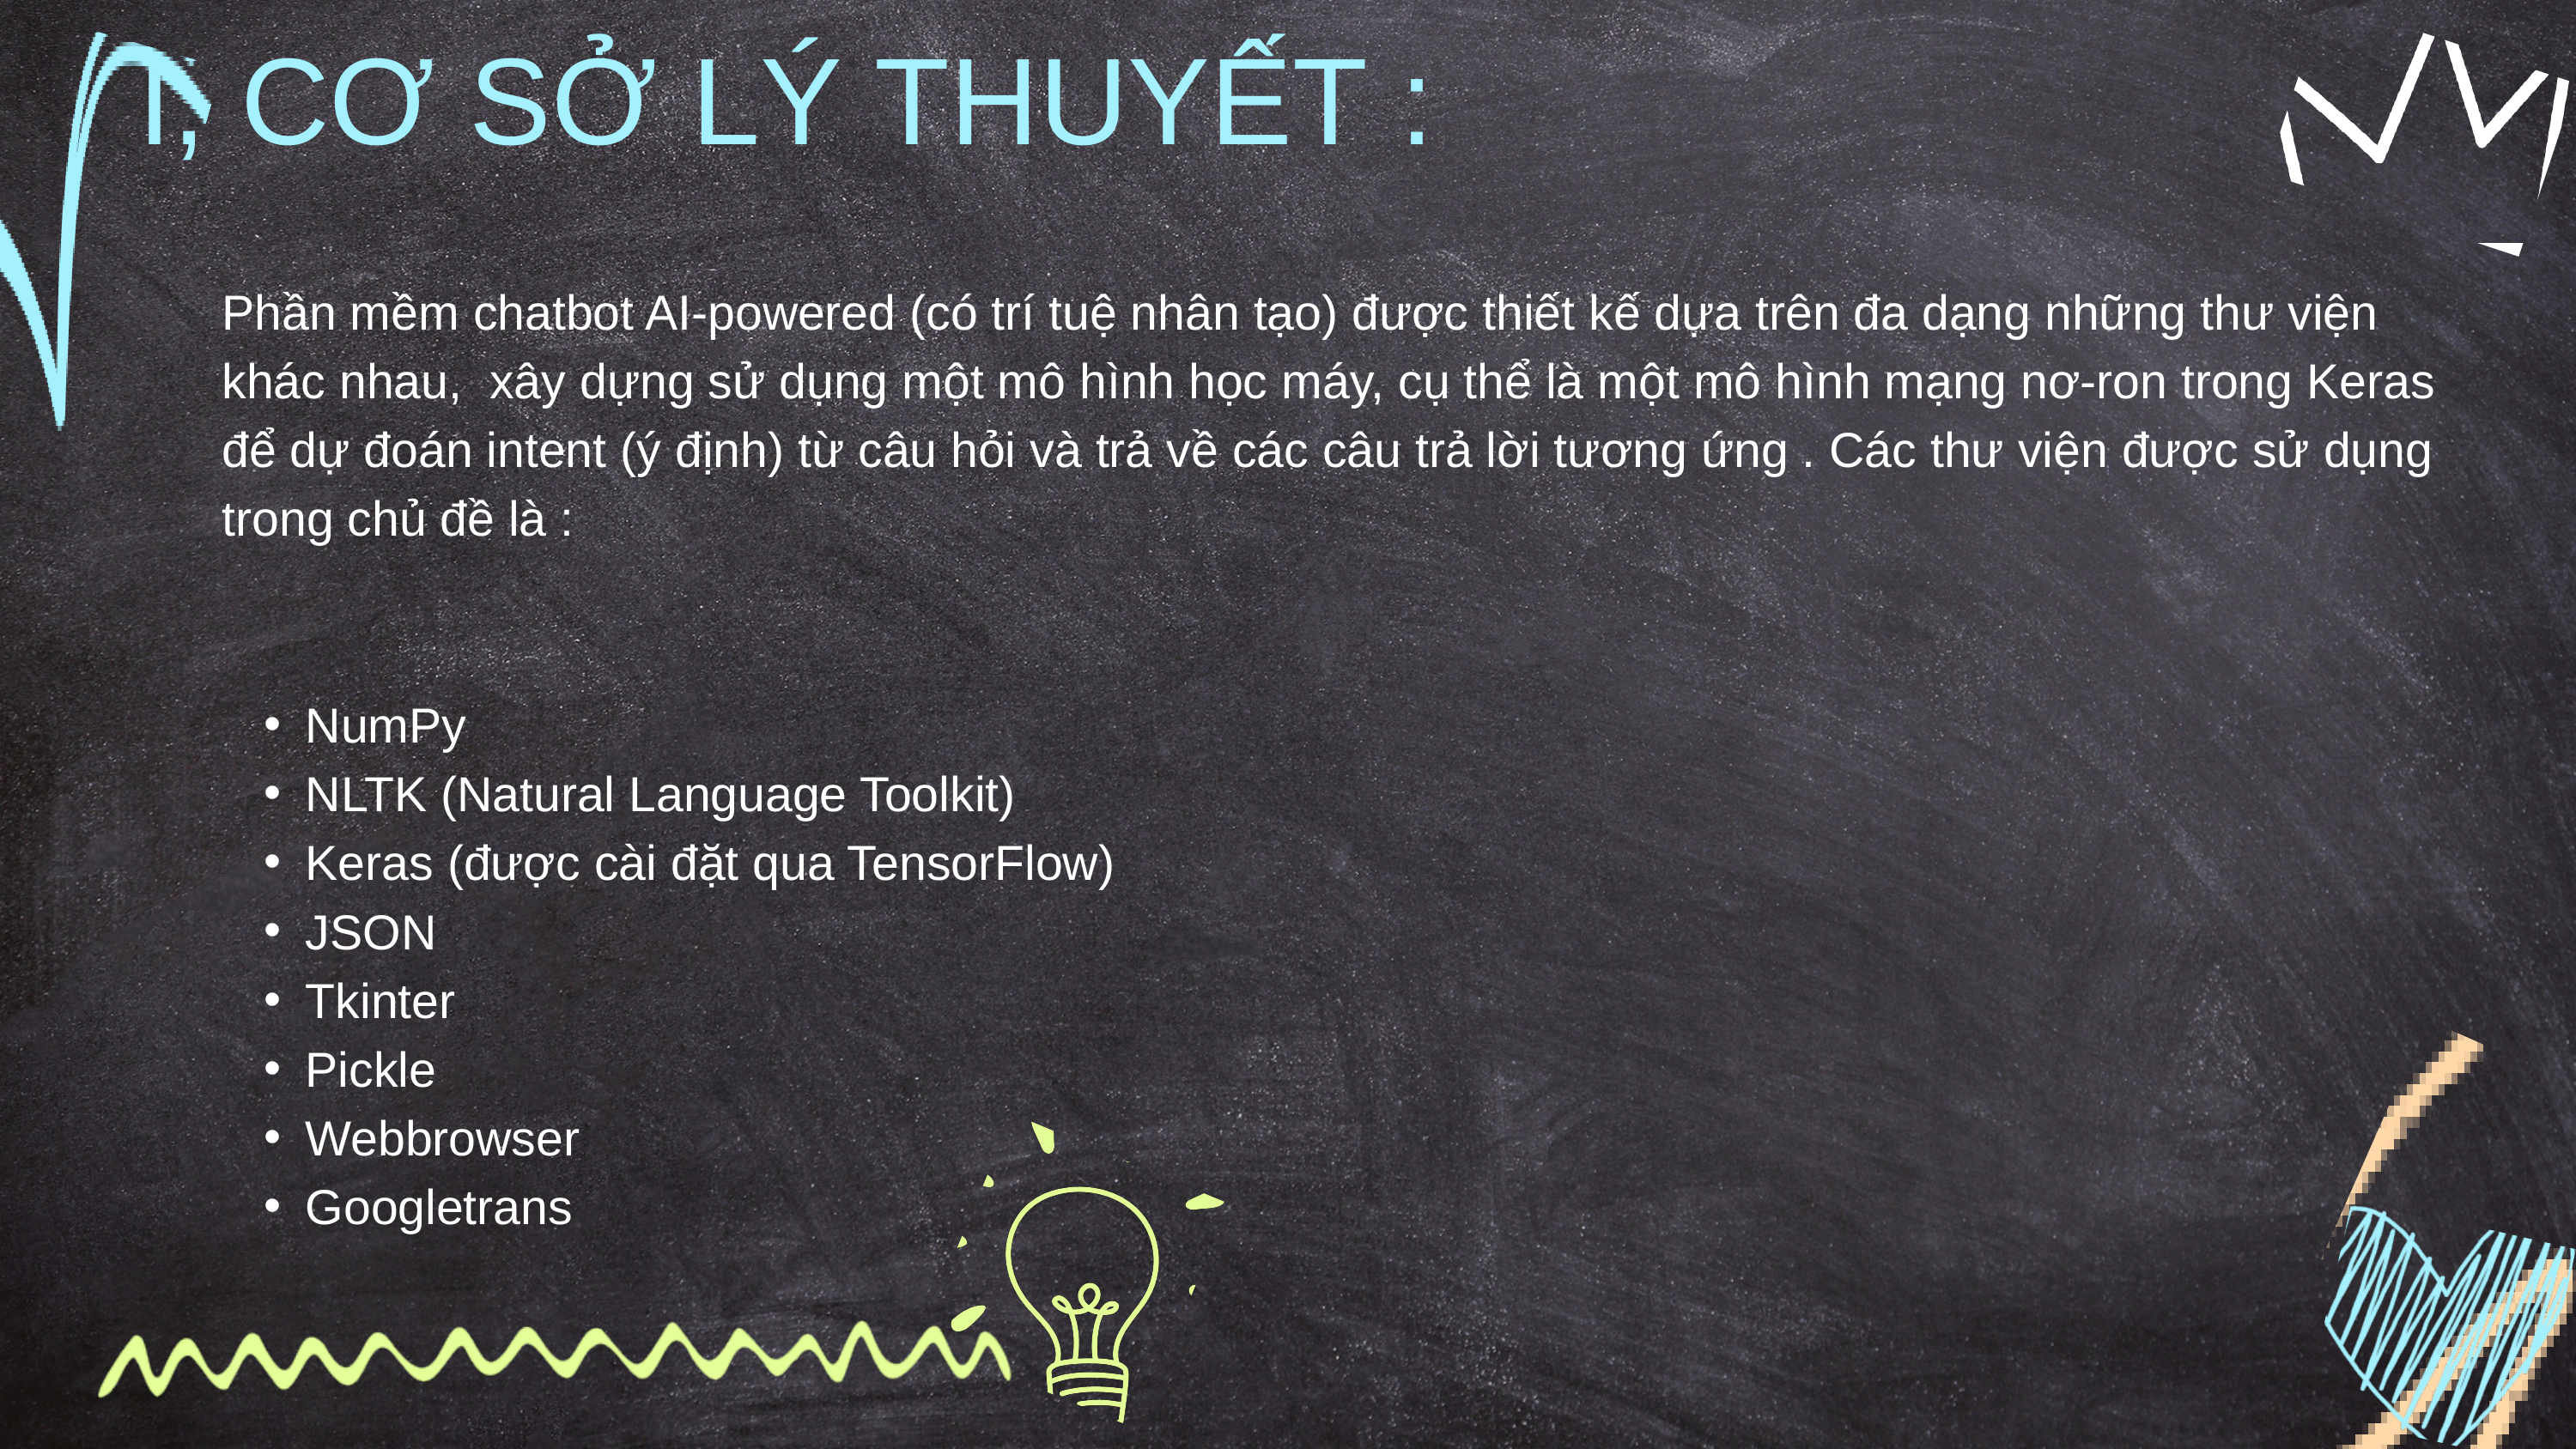

I, CƠ SỞ LÝ THUYẾT :

Phần mềm chatbot AI-powered (có trí tuệ nhân tạo) được thiết kế dựa trên đa dạng những thư viện khác nhau,  xây dựng sử dụng một mô hình học máy, cụ thể là một mô hình mạng nơ-ron trong Keras để dự đoán intent (ý định) từ câu hỏi và trả về các câu trả lời tương ứng . Các thư viện được sử dụng trong chủ đề là :

NumPy
NLTK (Natural Language Toolkit)
Keras (được cài đặt qua TensorFlow)
JSON
Tkinter
Pickle
Webbrowser
Googletrans